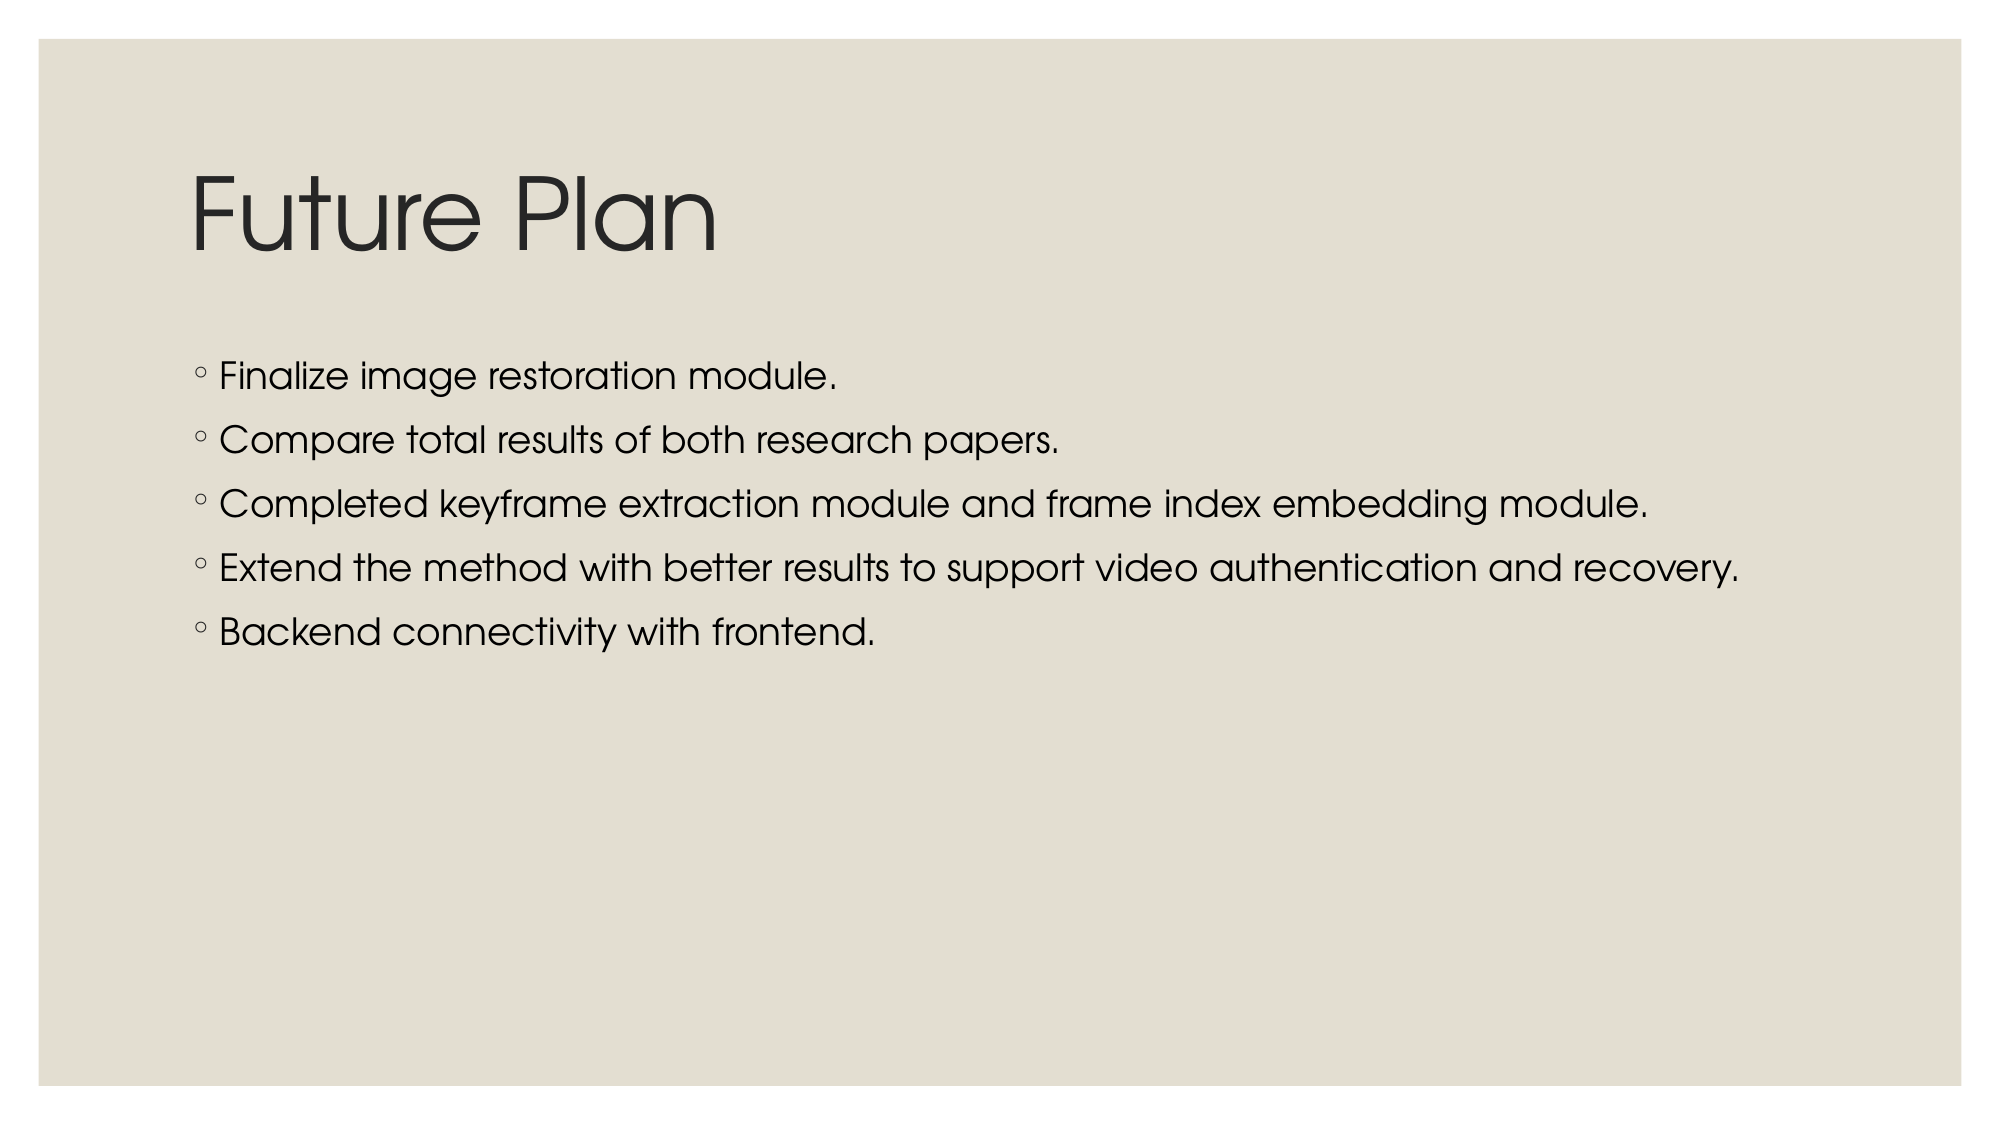

# Future Plan
Finalize image restoration module.
Compare total results of both research papers.
Completed keyframe extraction module and frame index embedding module.
Extend the method with better results to support video authentication and recovery.
Backend connectivity with frontend.